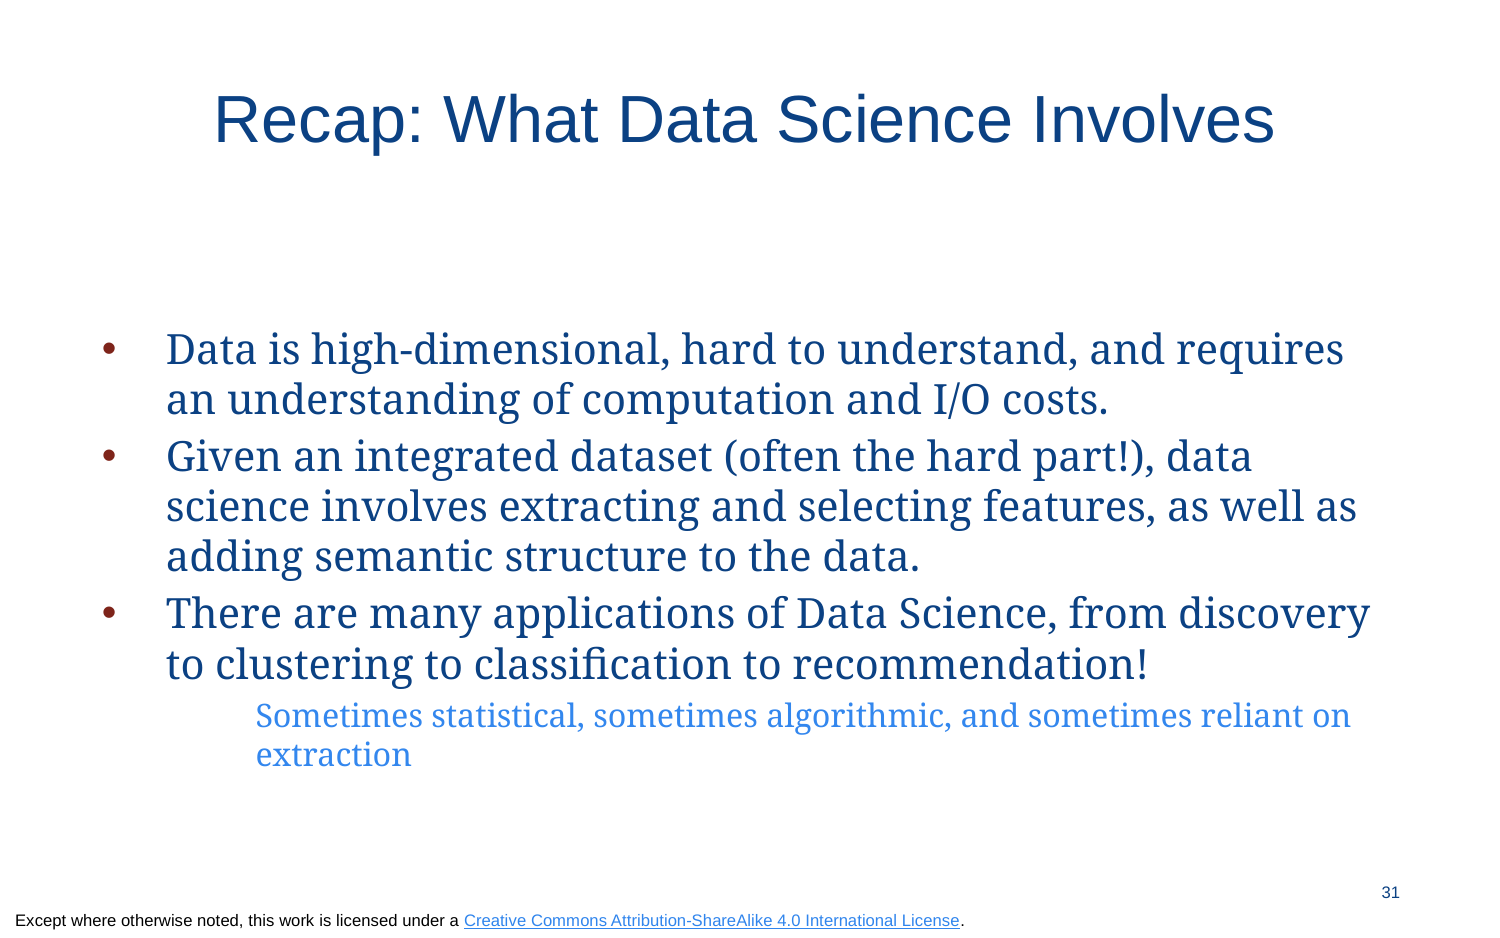

# Recap: What Data Science Involves
Data is high-dimensional, hard to understand, and requires an understanding of computation and I/O costs.
Given an integrated dataset (often the hard part!), data science involves extracting and selecting features, as well as adding semantic structure to the data.
There are many applications of Data Science, from discovery to clustering to classification to recommendation!
Sometimes statistical, sometimes algorithmic, and sometimes reliant on extraction
31